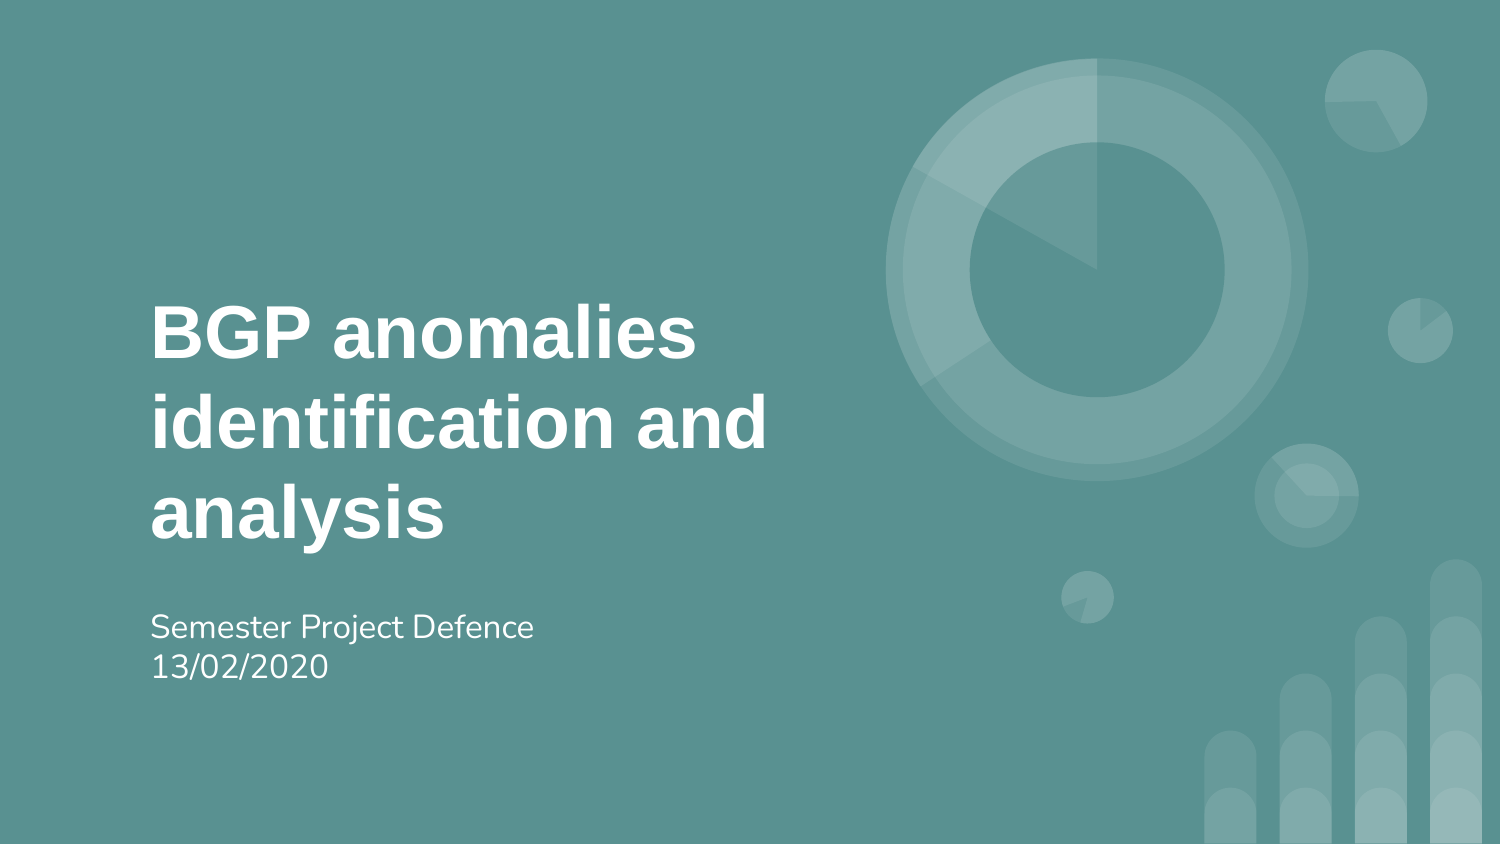

# BGP anomalies identification and analysis
Semester Project Defence
13/02/2020